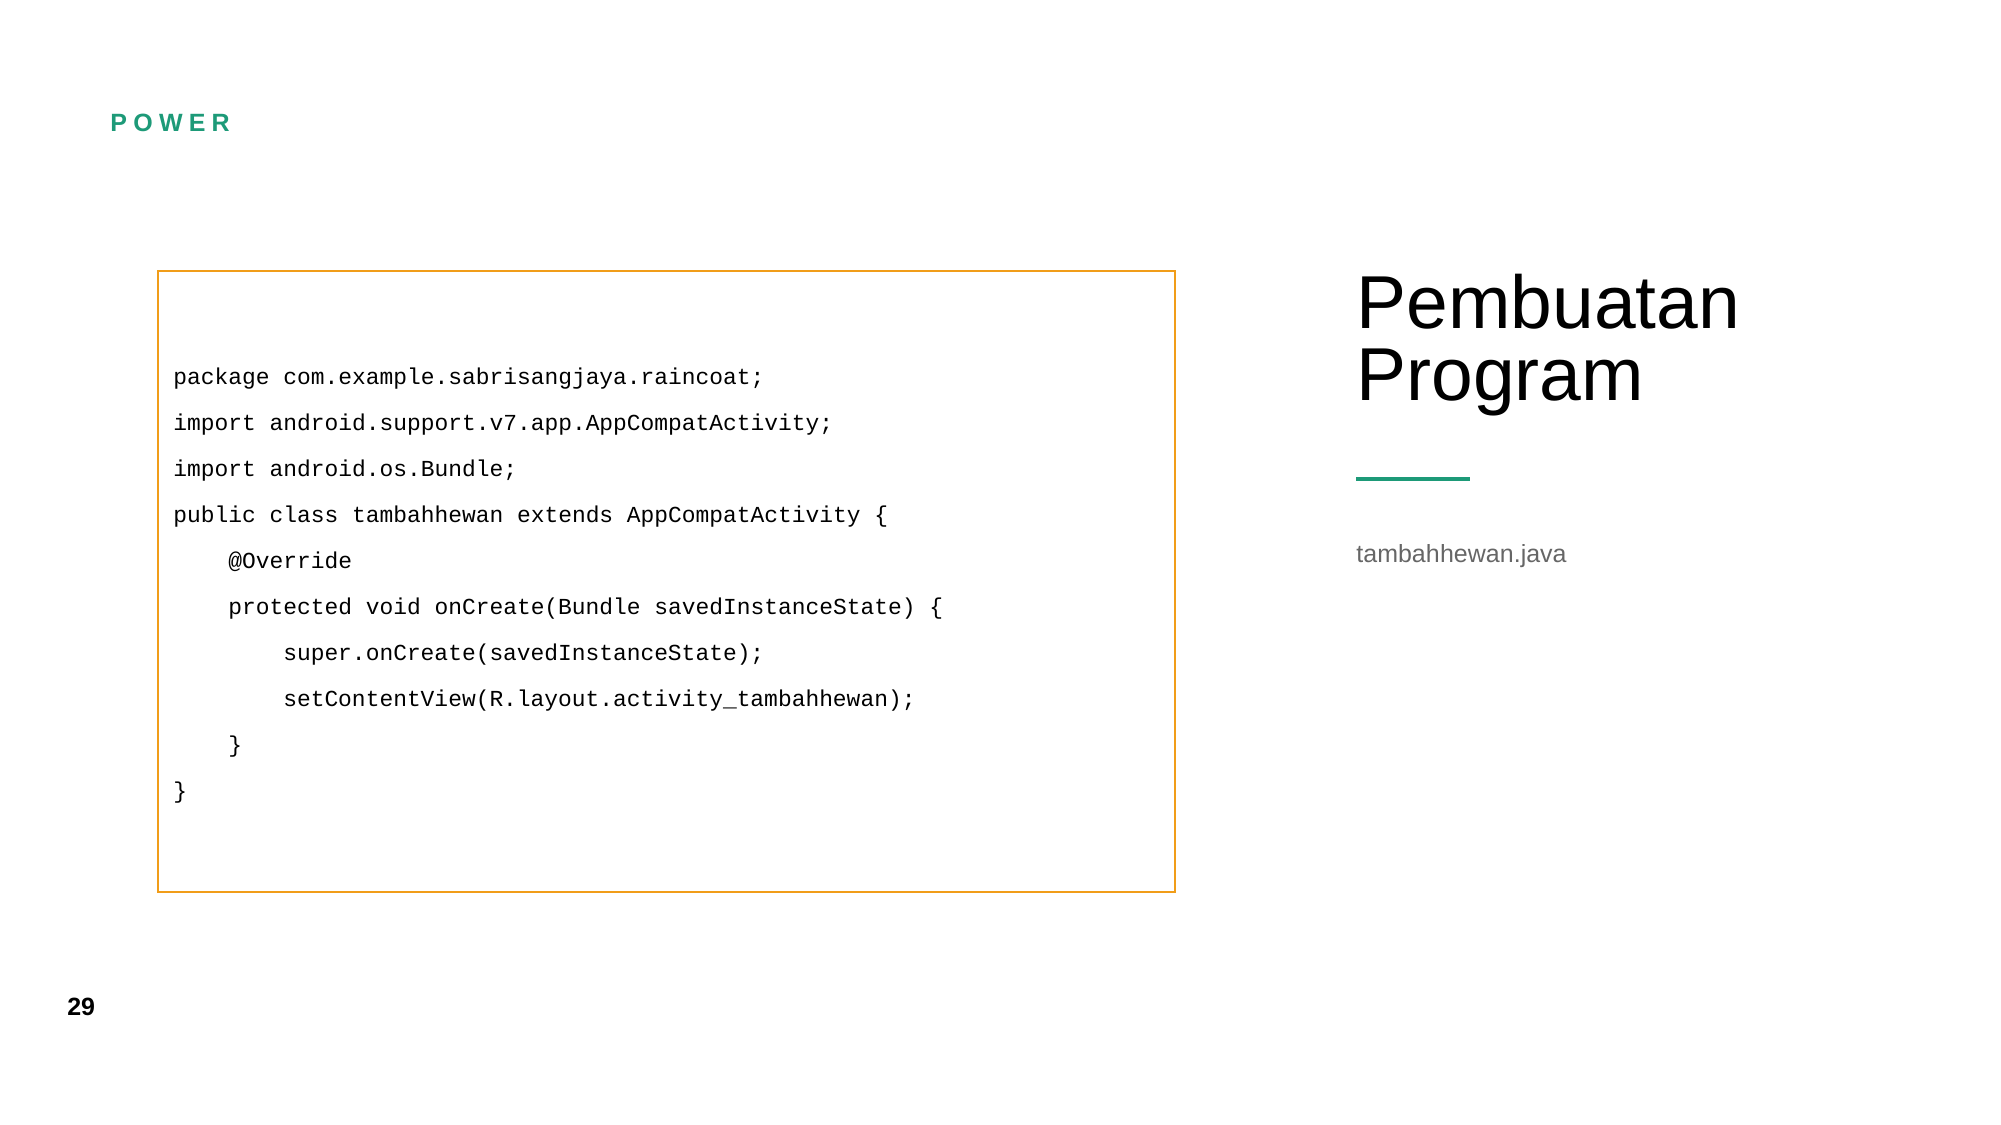

package com.example.sabrisangjaya.raincoat;
import android.support.v7.app.AppCompatActivity;
import android.os.Bundle;
public class tambahhewan extends AppCompatActivity {
    @Override
    protected void onCreate(Bundle savedInstanceState) {
        super.onCreate(savedInstanceState);
        setContentView(R.layout.activity_tambahhewan);
    }
}
Pembuatan
Program
tambahhewan.java